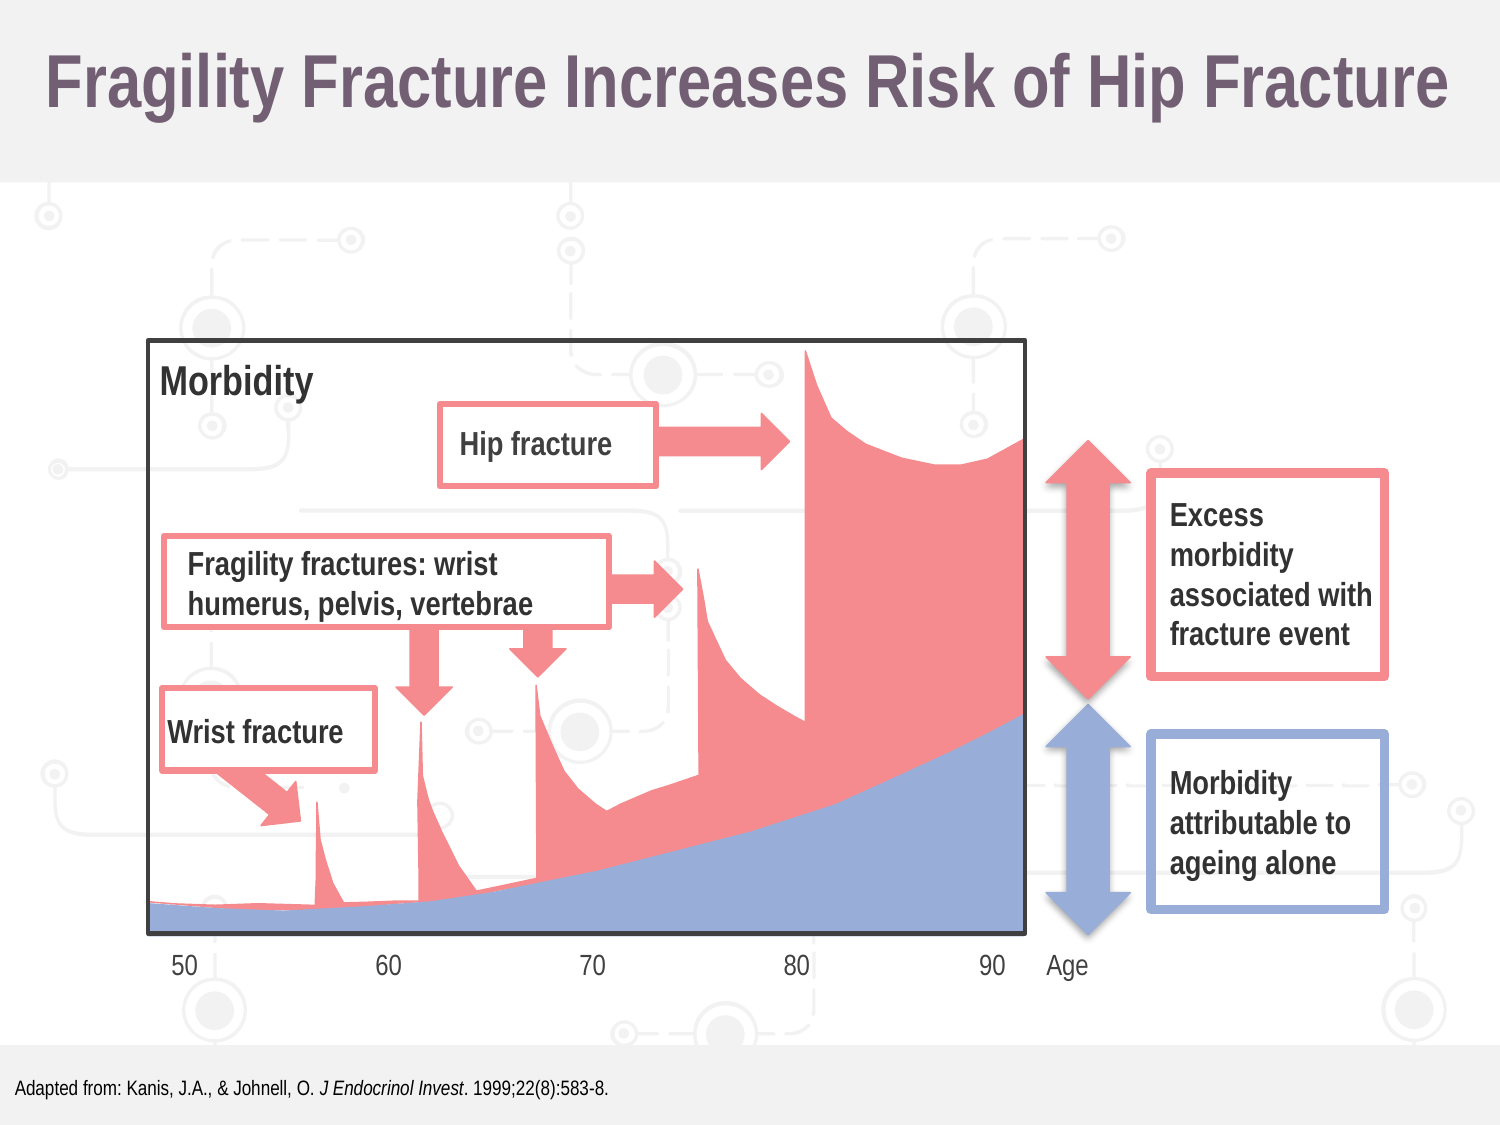

# Fragility Fracture Increases Risk of Hip Fracture

Morbidity

Hip fracture

Excess morbidity associated with fracture event

Fragility fractures: wrist
humerus, pelvis, vertebrae

Wrist fracture

Morbidity attributable to ageing alone

Age
50
60
70
80
90
Adapted from: Kanis, J.A., & Johnell, O. J Endocrinol Invest. 1999;22(8):583-8.